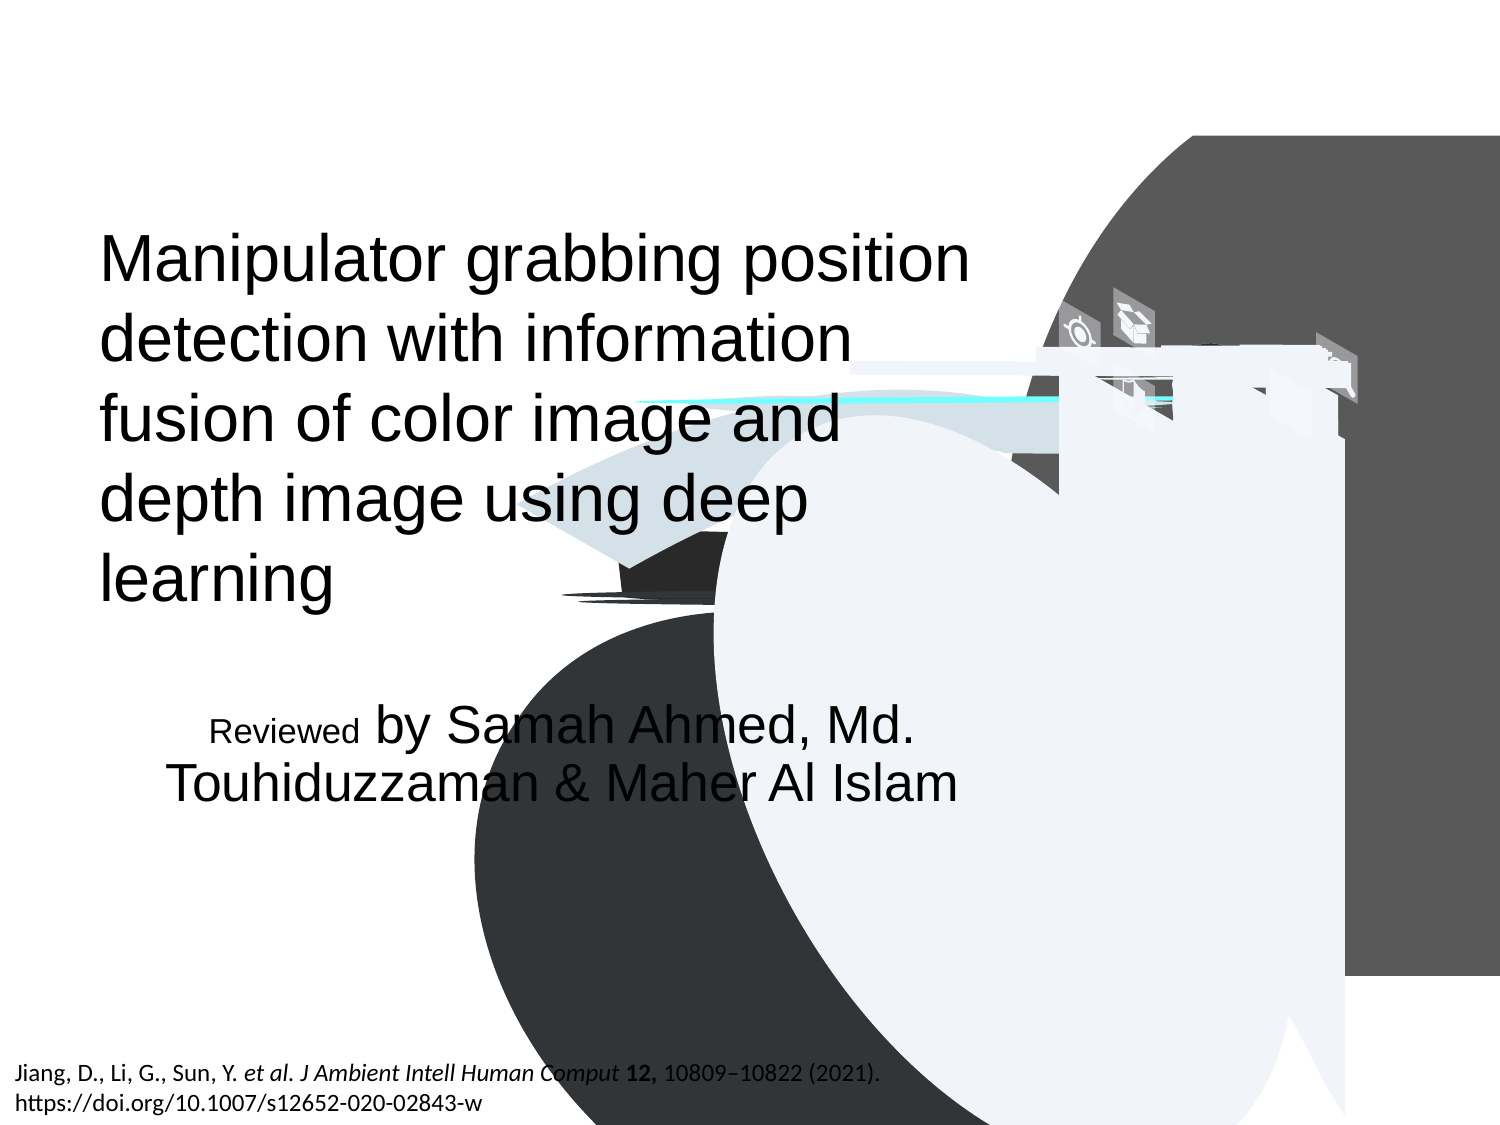

Manipulator grabbing position detection with information fusion of color image and depth image using deep learning

Reviewed by Samah Ahmed, Md. Touhiduzzaman & Maher Al Islam

Jiang, D., Li, G., Sun, Y. et al. J Ambient Intell Human Comput 12, 10809–10822 (2021).
https://doi.org/10.1007/s12652-020-02843-w